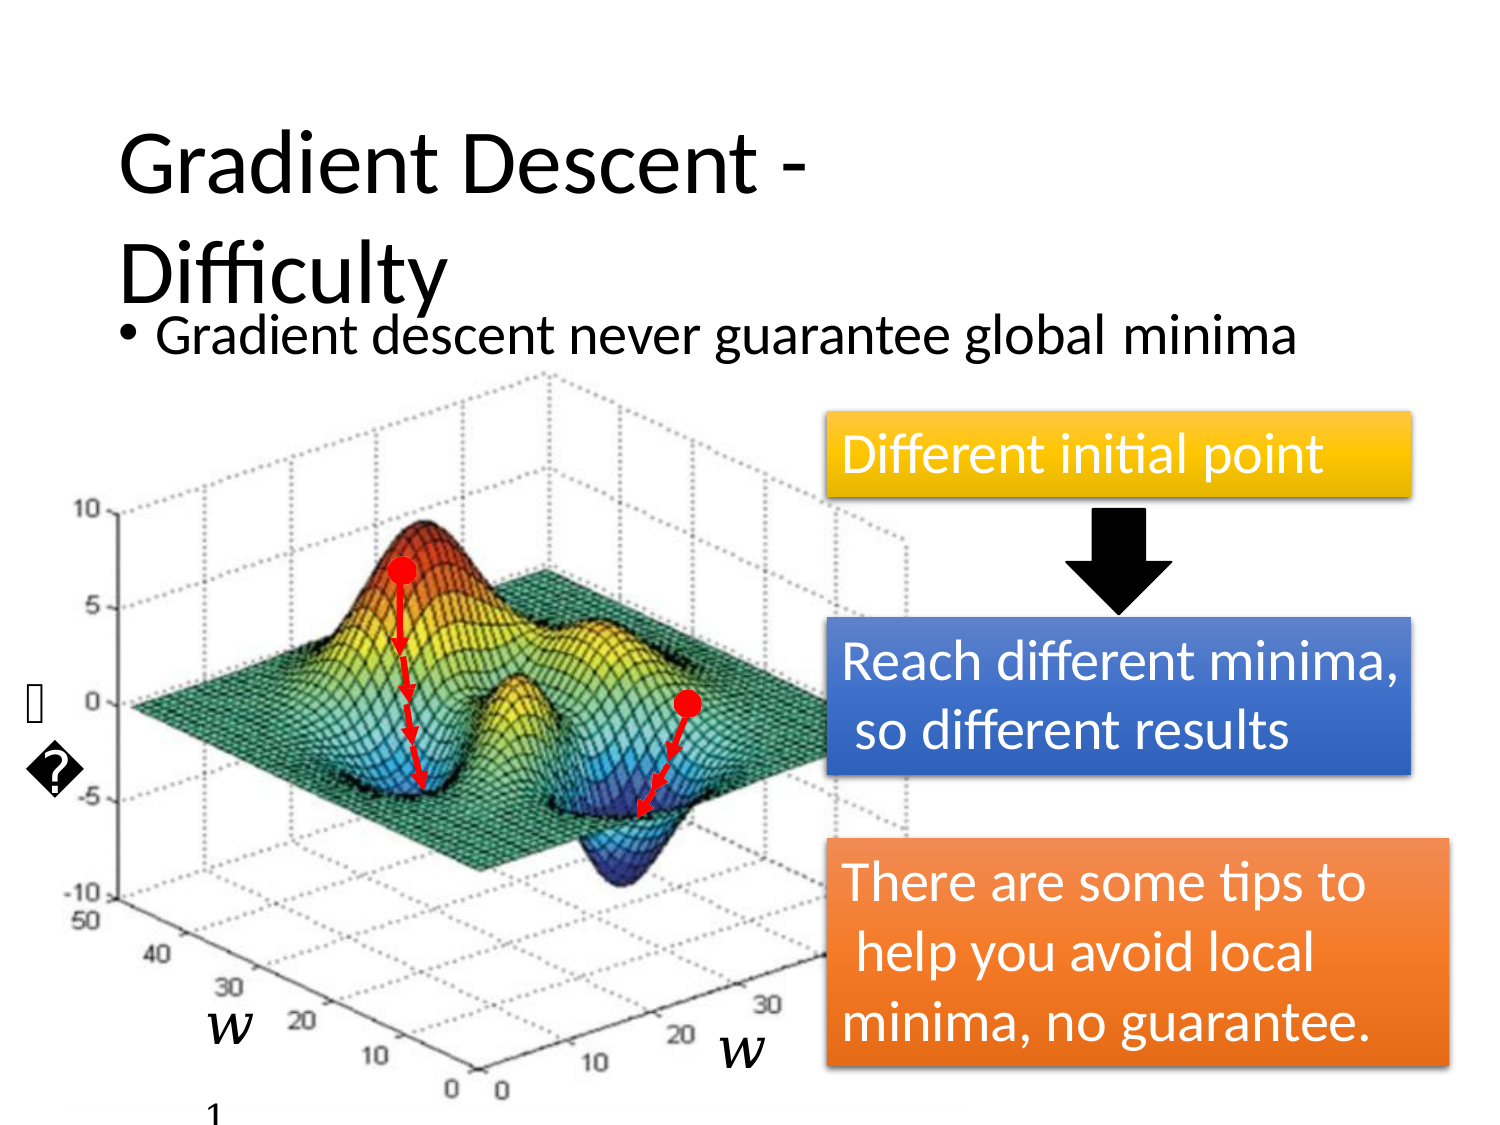

# Gradient Descent - Difficulty
Gradient descent never guarantee global minima
Different initial point

Reach different minima,  so different results

𝐿

There are some tips to  help you avoid local  minima, no guarantee.
𝑤1
𝑤2